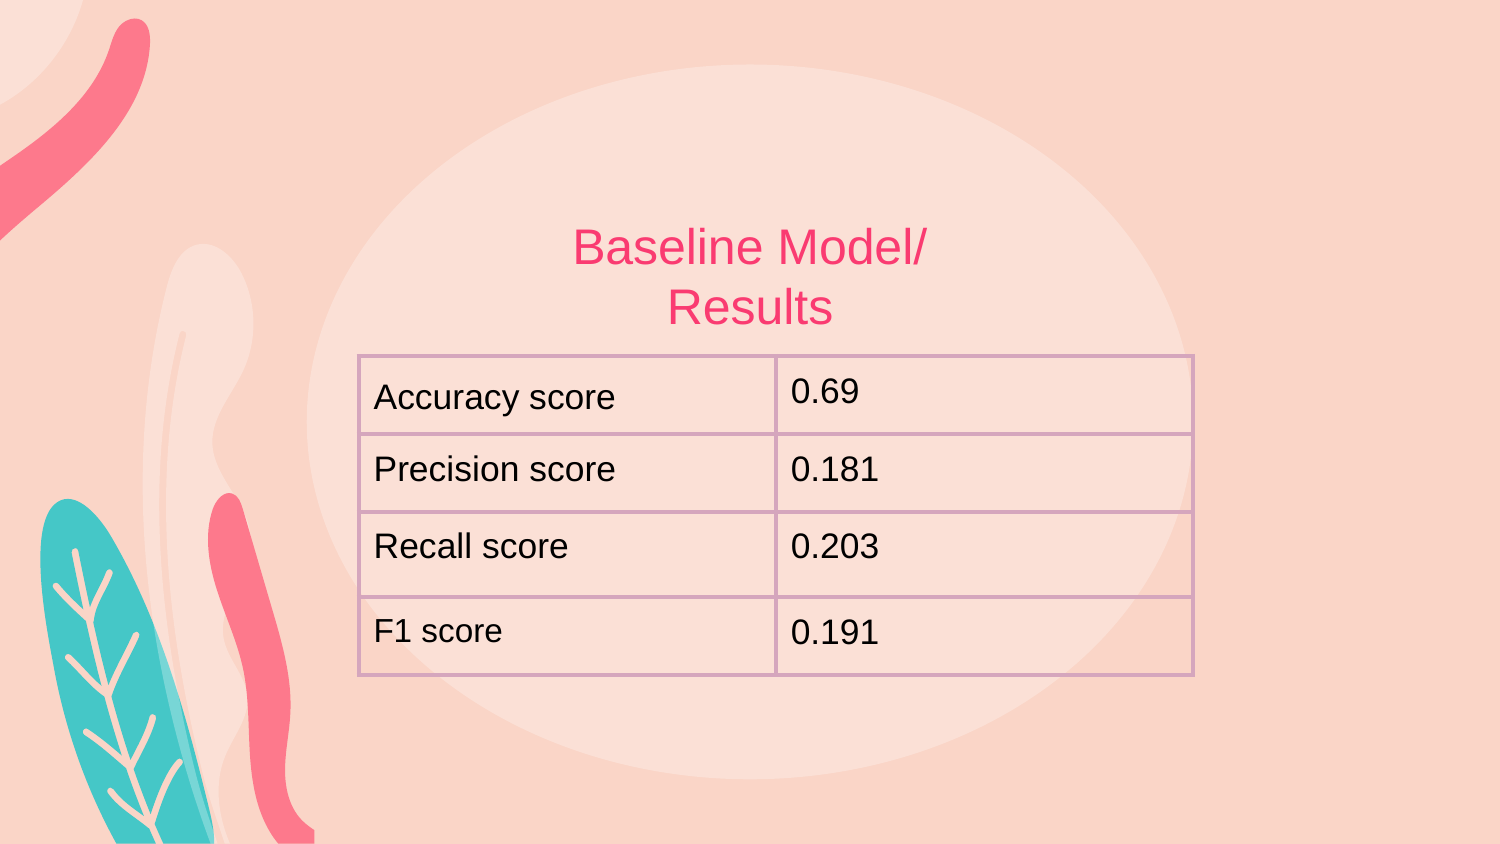

Baseline Model/ Results

| Accuracy score | 0.69 |
| --- | --- |
| Precision score | 0.181 |
| Recall score | 0.203 |
| F1 score | 0.191 |